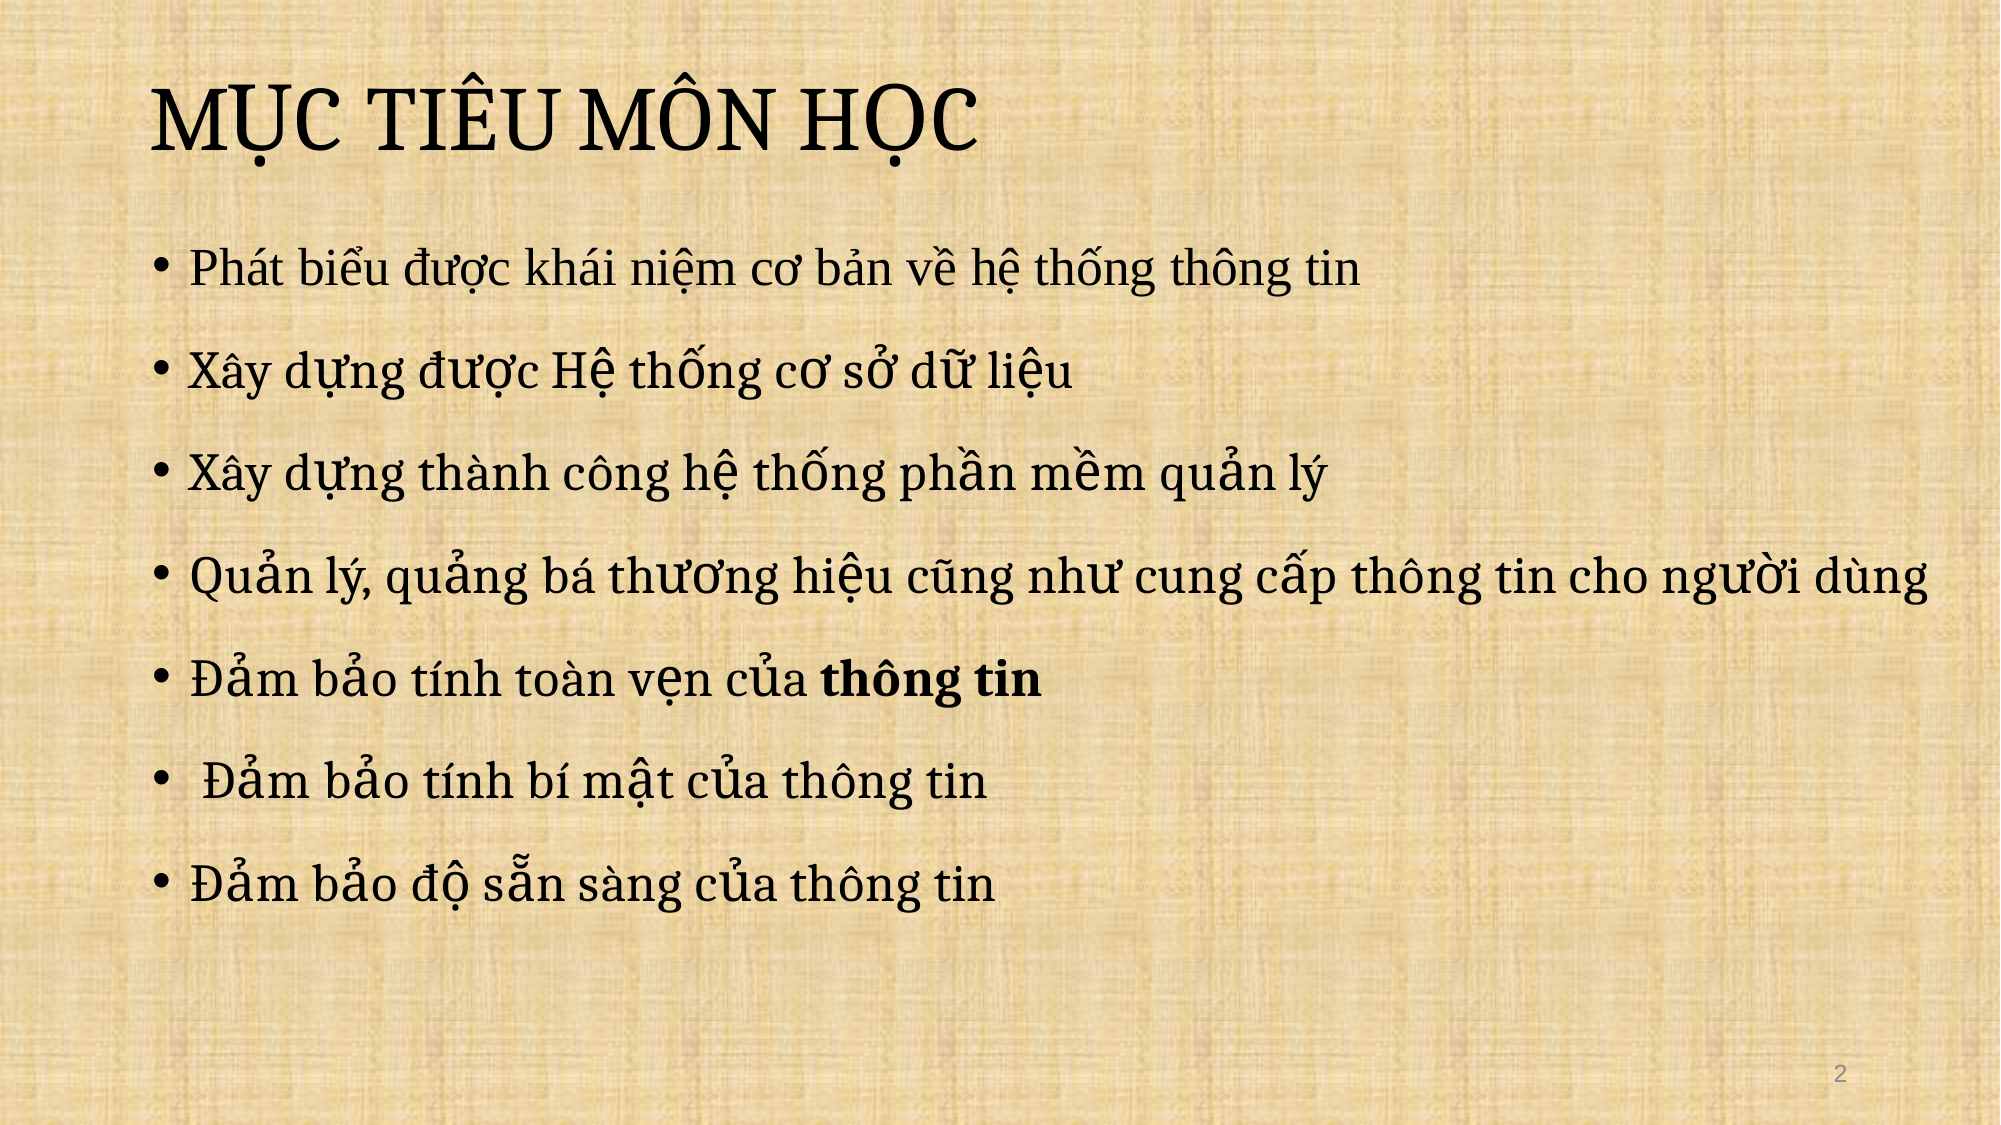

# MỤC TIÊU MÔN HỌC
Phát biểu được khái niệm cơ bản về hệ thống thông tin
Xây dựng được Hệ thống cơ sở dữ liệu
Xây dựng thành công hệ thống phần mềm quản lý
Quản lý, quảng bá thương hiệu cũng như cung cấp thông tin cho người dùng
Đảm bảo tính toàn vẹn của thông tin
 Đảm bảo tính bí mật của thông tin
Đảm bảo độ sẵn sàng của thông tin

2